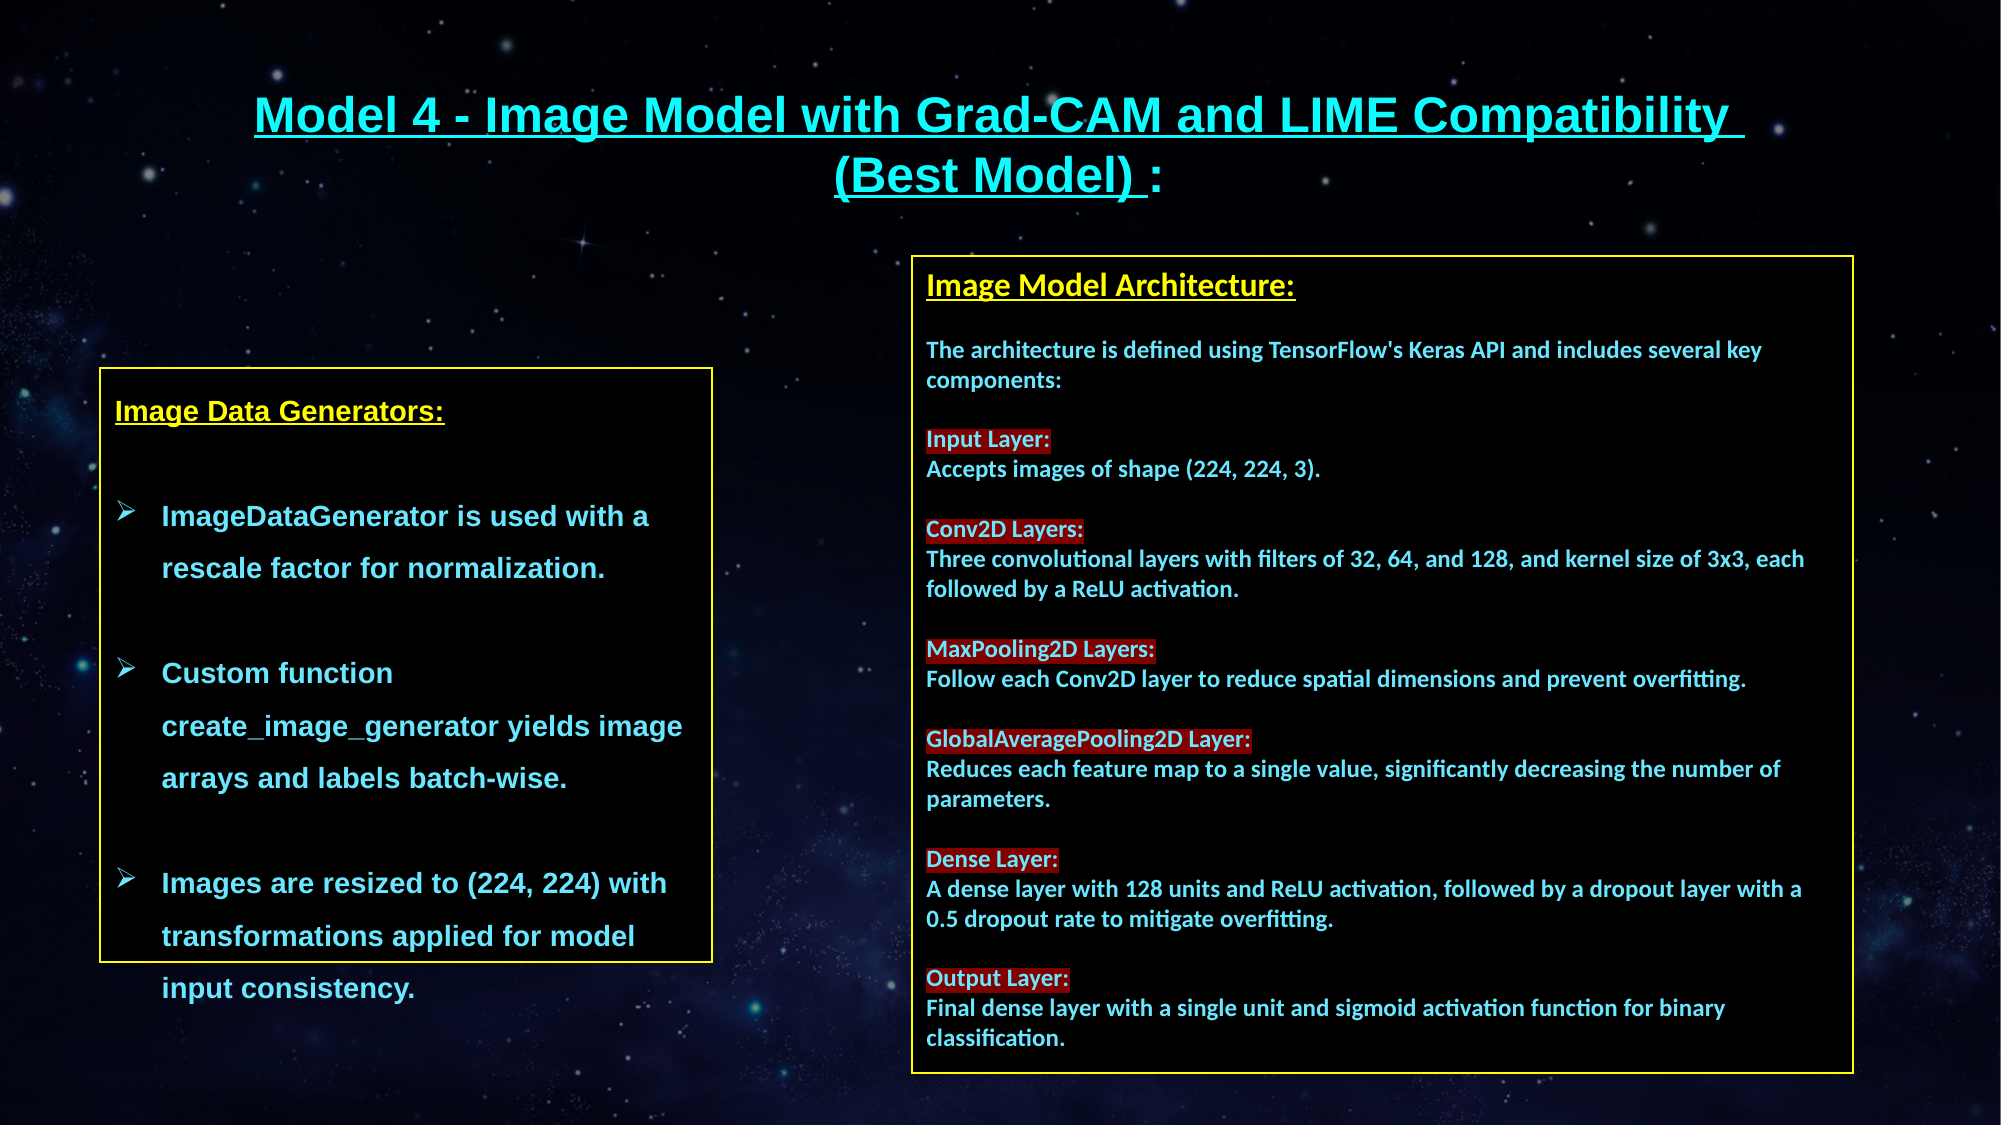

Model 4 - Image Model with Grad-CAM and LIME Compatibility
(Best Model) :
Image Model Architecture:

The architecture is defined using TensorFlow's Keras API and includes several key components:

Input Layer:
Accepts images of shape (224, 224, 3).

Conv2D Layers:
Three convolutional layers with filters of 32, 64, and 128, and kernel size of 3x3, each followed by a ReLU activation.

MaxPooling2D Layers:
Follow each Conv2D layer to reduce spatial dimensions and prevent overfitting.

GlobalAveragePooling2D Layer:
Reduces each feature map to a single value, significantly decreasing the number of parameters.

Dense Layer:
A dense layer with 128 units and ReLU activation, followed by a dropout layer with a 0.5 dropout rate to mitigate overfitting.

Output Layer:
Final dense layer with a single unit and sigmoid activation function for binary classification.
Image Data Generators:

ImageDataGenerator is used with a rescale factor for normalization.

Custom function create_image_generator yields image arrays and labels batch-wise.

Images are resized to (224, 224) with transformations applied for model input consistency.